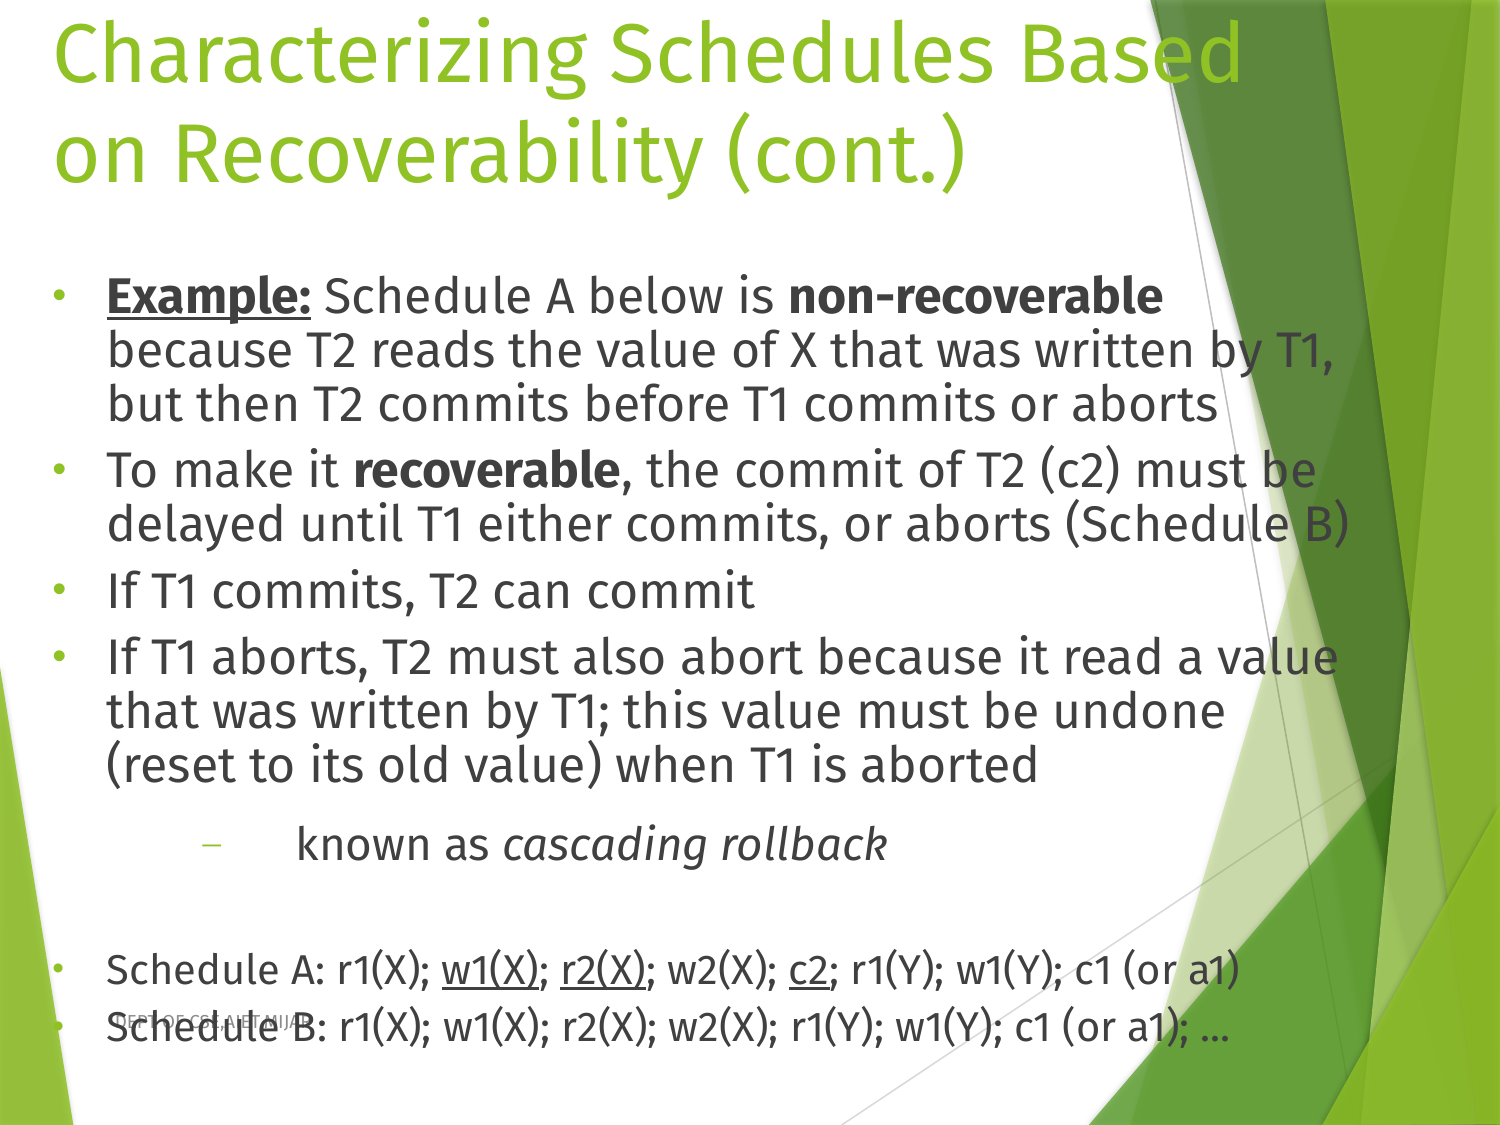

# Characterizing Schedules Based on Recoverability (cont.)
Example: Schedule A below is non-recoverable because T2 reads the value of X that was written by T1, but then T2 commits before T1 commits or aborts
To make it recoverable, the commit of T2 (c2) must be delayed until T1 either commits, or aborts (Schedule B)
If T1 commits, T2 can commit
If T1 aborts, T2 must also abort because it read a value that was written by T1; this value must be undone (reset to its old value) when T1 is aborted
known as cascading rollback

Schedule A: r1(X); w1(X); r2(X); w2(X); c2; r1(Y); w1(Y); c1 (or a1)
Schedule B: r1(X); w1(X); r2(X); w2(X); r1(Y); w1(Y); c1 (or a1); ...
DEPT OF CSE,AIET,MIJAR